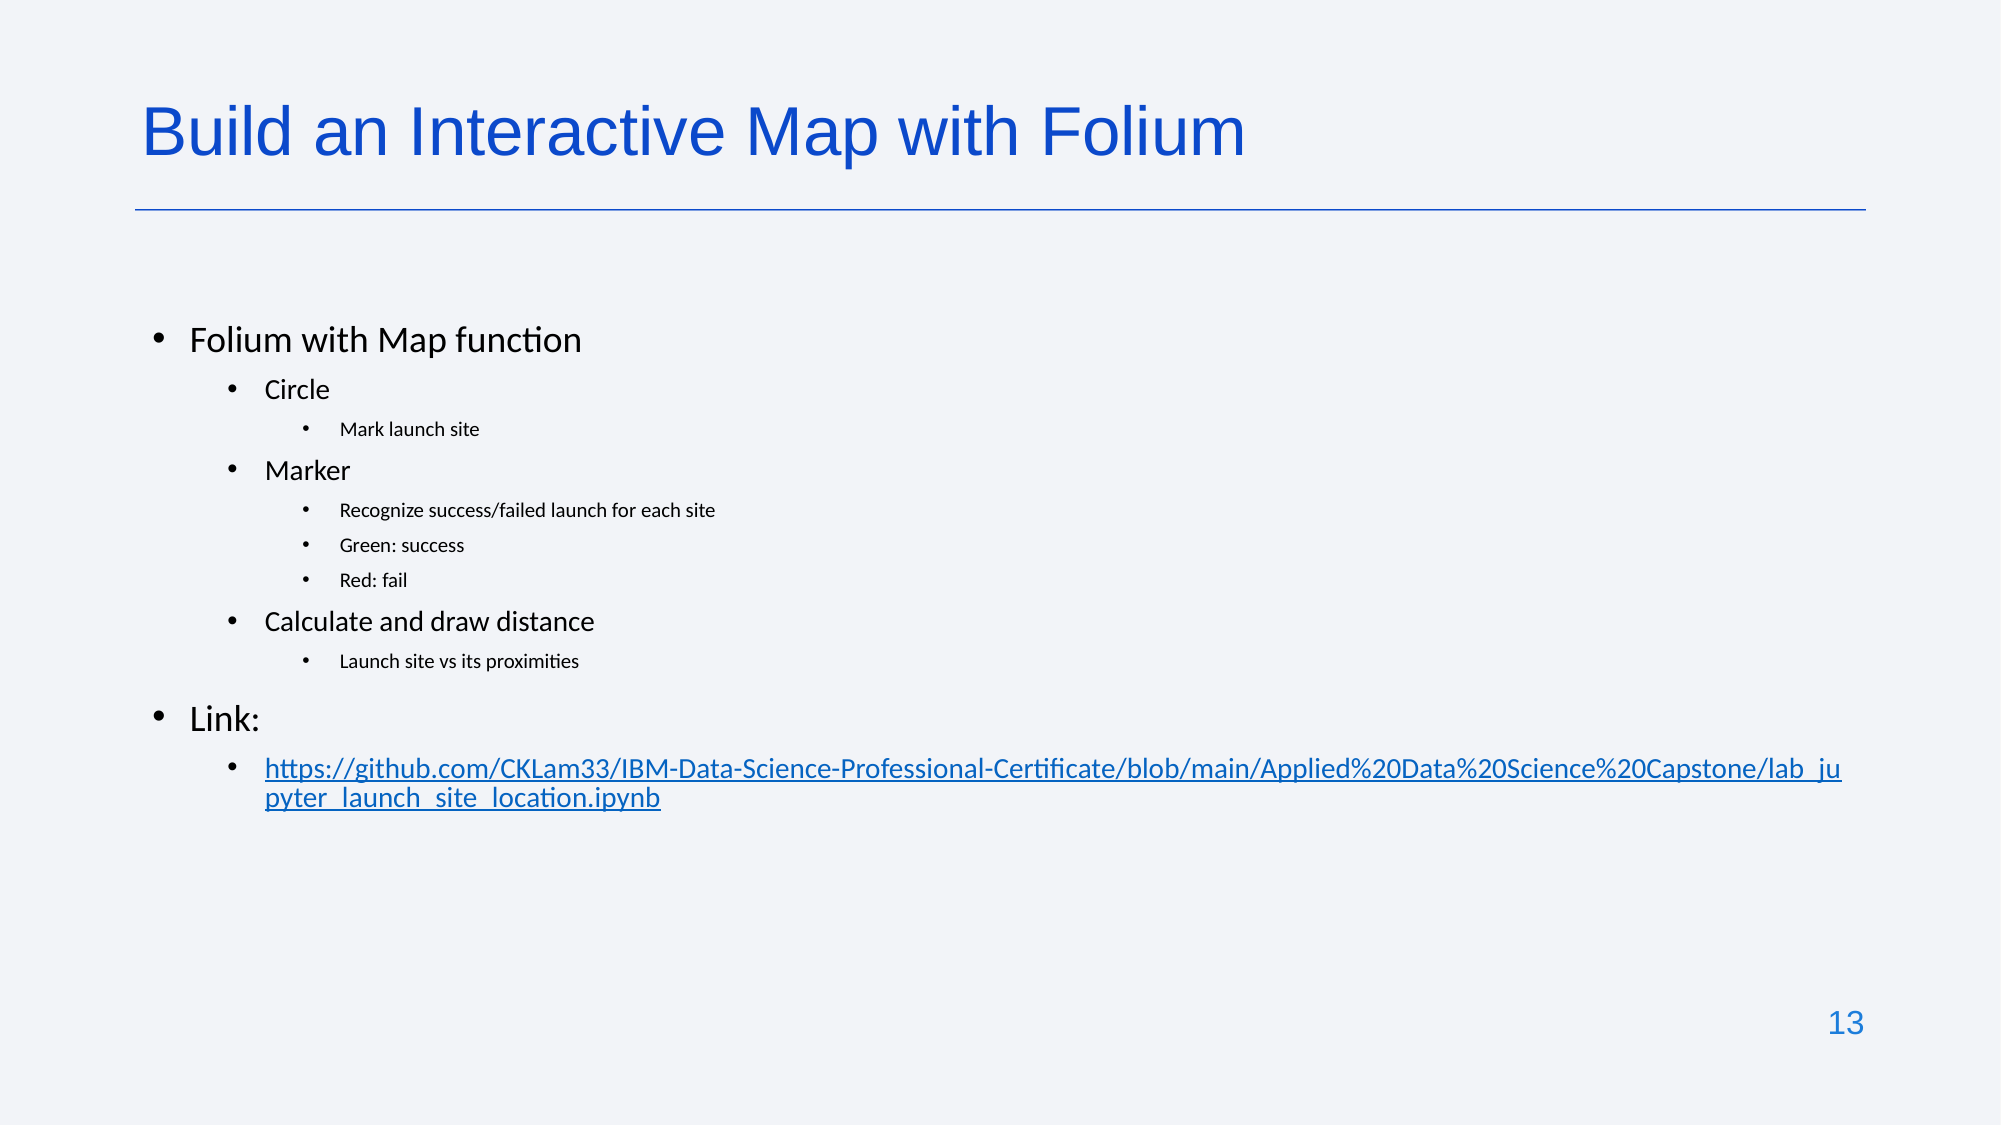

Build an Interactive Map with Folium
# Folium with Map function
Circle
Mark launch site
Marker
Recognize success/failed launch for each site
Green: success
Red: fail
Calculate and draw distance
Launch site vs its proximities
Link:
https://github.com/CKLam33/IBM-Data-Science-Professional-Certificate/blob/main/Applied%20Data%20Science%20Capstone/lab_jupyter_launch_site_location.ipynb
13